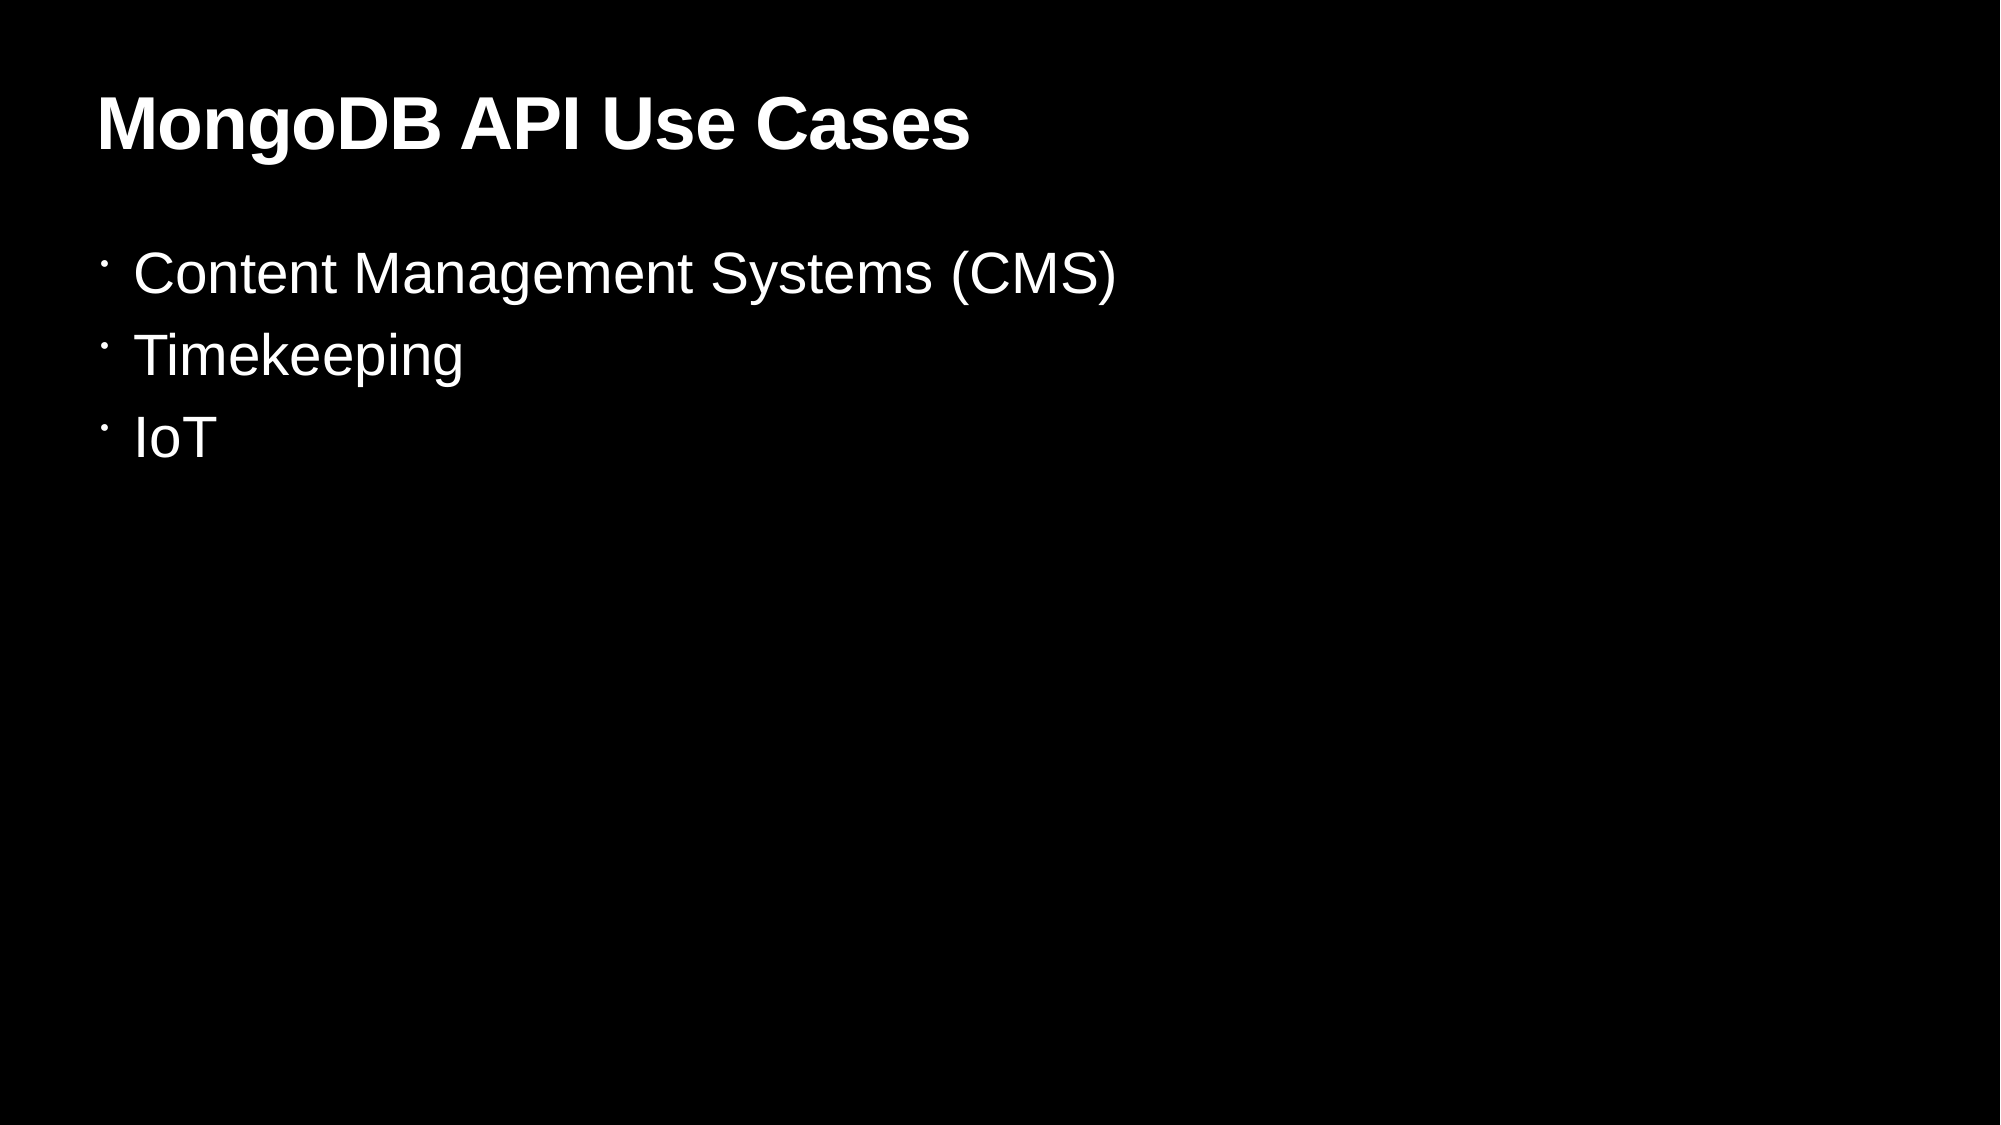

# MongoDB API Use Cases
Content Management Systems (CMS)
Timekeeping
IoT